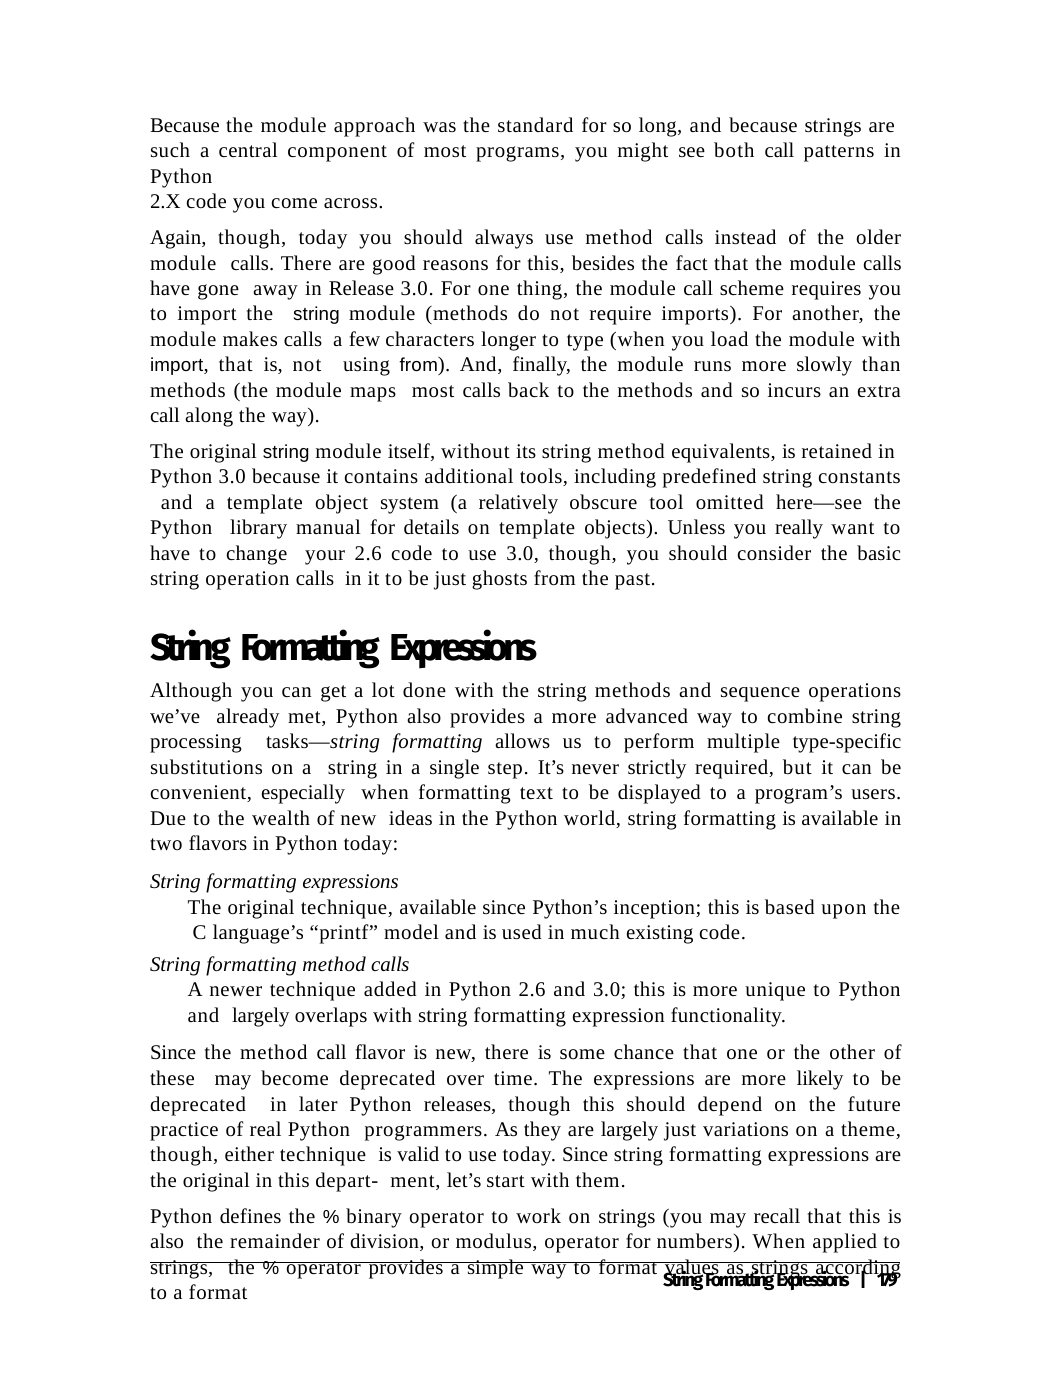

Because the module approach was the standard for so long, and because strings are  such a central component of most programs, you might see both call patterns in Python
2.X code you come across.
Again, though, today you should always use method calls instead of the older module  calls. There are good reasons for this, besides the fact that the module calls have gone  away in Release 3.0. For one thing, the module call scheme requires you to import the  string module (methods do not require imports). For another, the module makes calls  a few characters longer to type (when you load the module with import, that is, not  using from). And, finally, the module runs more slowly than methods (the module maps  most calls back to the methods and so incurs an extra call along the way).
The original string module itself, without its string method equivalents, is retained in  Python 3.0 because it contains additional tools, including predefined string constants  and a template object system (a relatively obscure tool omitted here—see the Python  library manual for details on template objects). Unless you really want to have to change  your 2.6 code to use 3.0, though, you should consider the basic string operation calls  in it to be just ghosts from the past.

String Formatting Expressions
Although you can get a lot done with the string methods and sequence operations we’ve  already met, Python also provides a more advanced way to combine string processing  tasks—string formatting allows us to perform multiple type-specific substitutions on a  string in a single step. It’s never strictly required, but it can be convenient, especially  when formatting text to be displayed to a program’s users. Due to the wealth of new  ideas in the Python world, string formatting is available in two flavors in Python today:
String formatting expressions
The original technique, available since Python’s inception; this is based upon the  C language’s “printf” model and is used in much existing code.
String formatting method calls
A newer technique added in Python 2.6 and 3.0; this is more unique to Python and  largely overlaps with string formatting expression functionality.
Since the method call flavor is new, there is some chance that one or the other of these  may become deprecated over time. The expressions are more likely to be deprecated  in later Python releases, though this should depend on the future practice of real Python  programmers. As they are largely just variations on a theme, though, either technique  is valid to use today. Since string formatting expressions are the original in this depart-  ment, let’s start with them.
Python defines the % binary operator to work on strings (you may recall that this is also  the remainder of division, or modulus, operator for numbers). When applied to strings,  the % operator provides a simple way to format values as strings according to a format

String Formatting Expressions  |  179